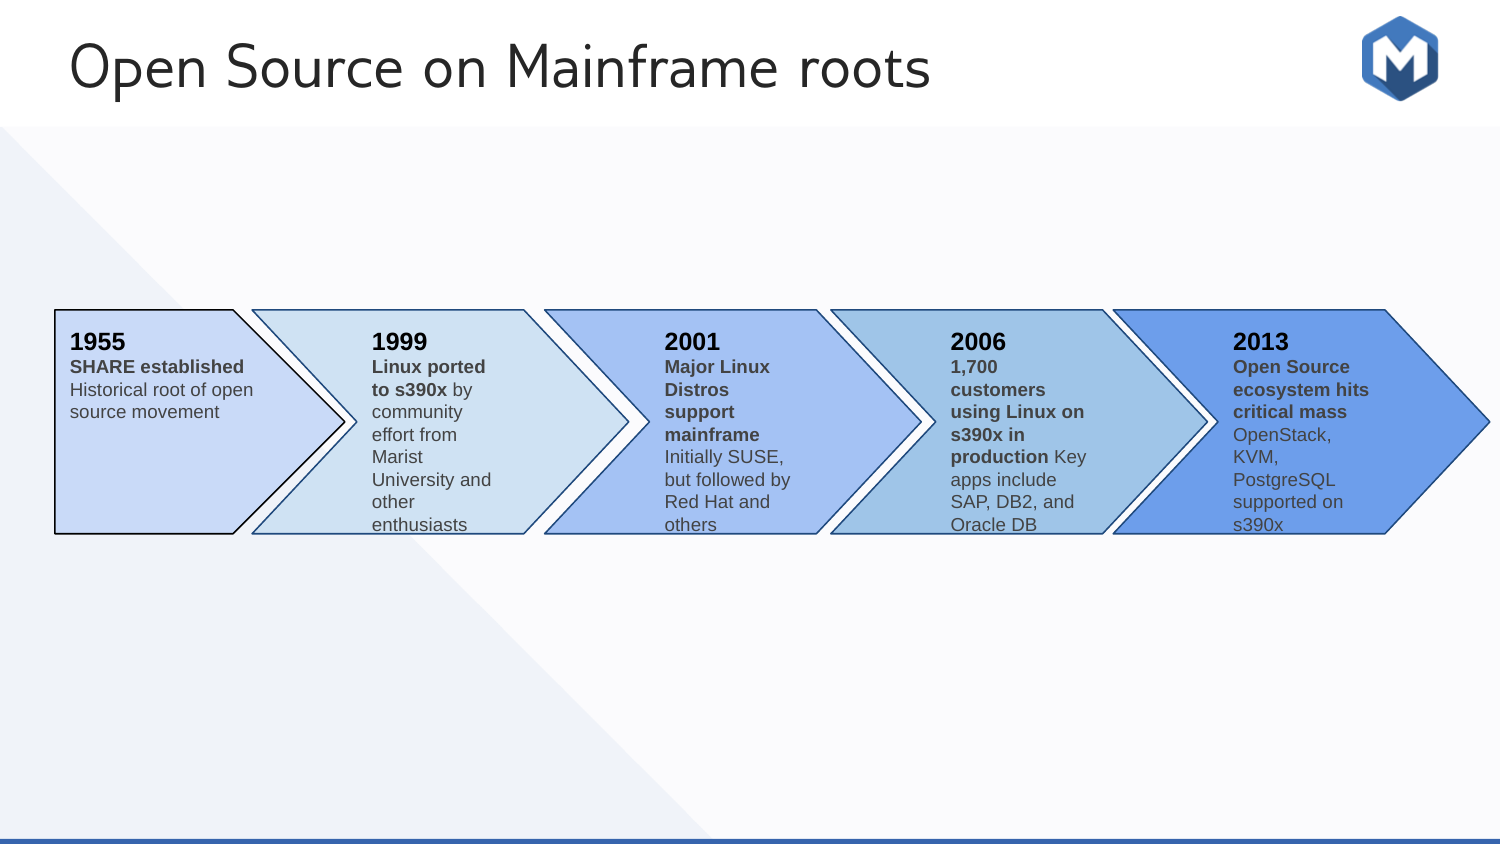

# Open Source on Mainframe roots
1955
SHARE established Historical root of open source movement
1999
Linux ported to s390x by community effort from Marist University and other enthusiasts
2001
Major Linux Distros support mainframe Initially SUSE, but followed by Red Hat and others
2006
1,700 customers using Linux on s390x in production Key apps include SAP, DB2, and Oracle DB
2013
Open Source ecosystem hits critical mass OpenStack, KVM, PostgreSQL supported on s390x